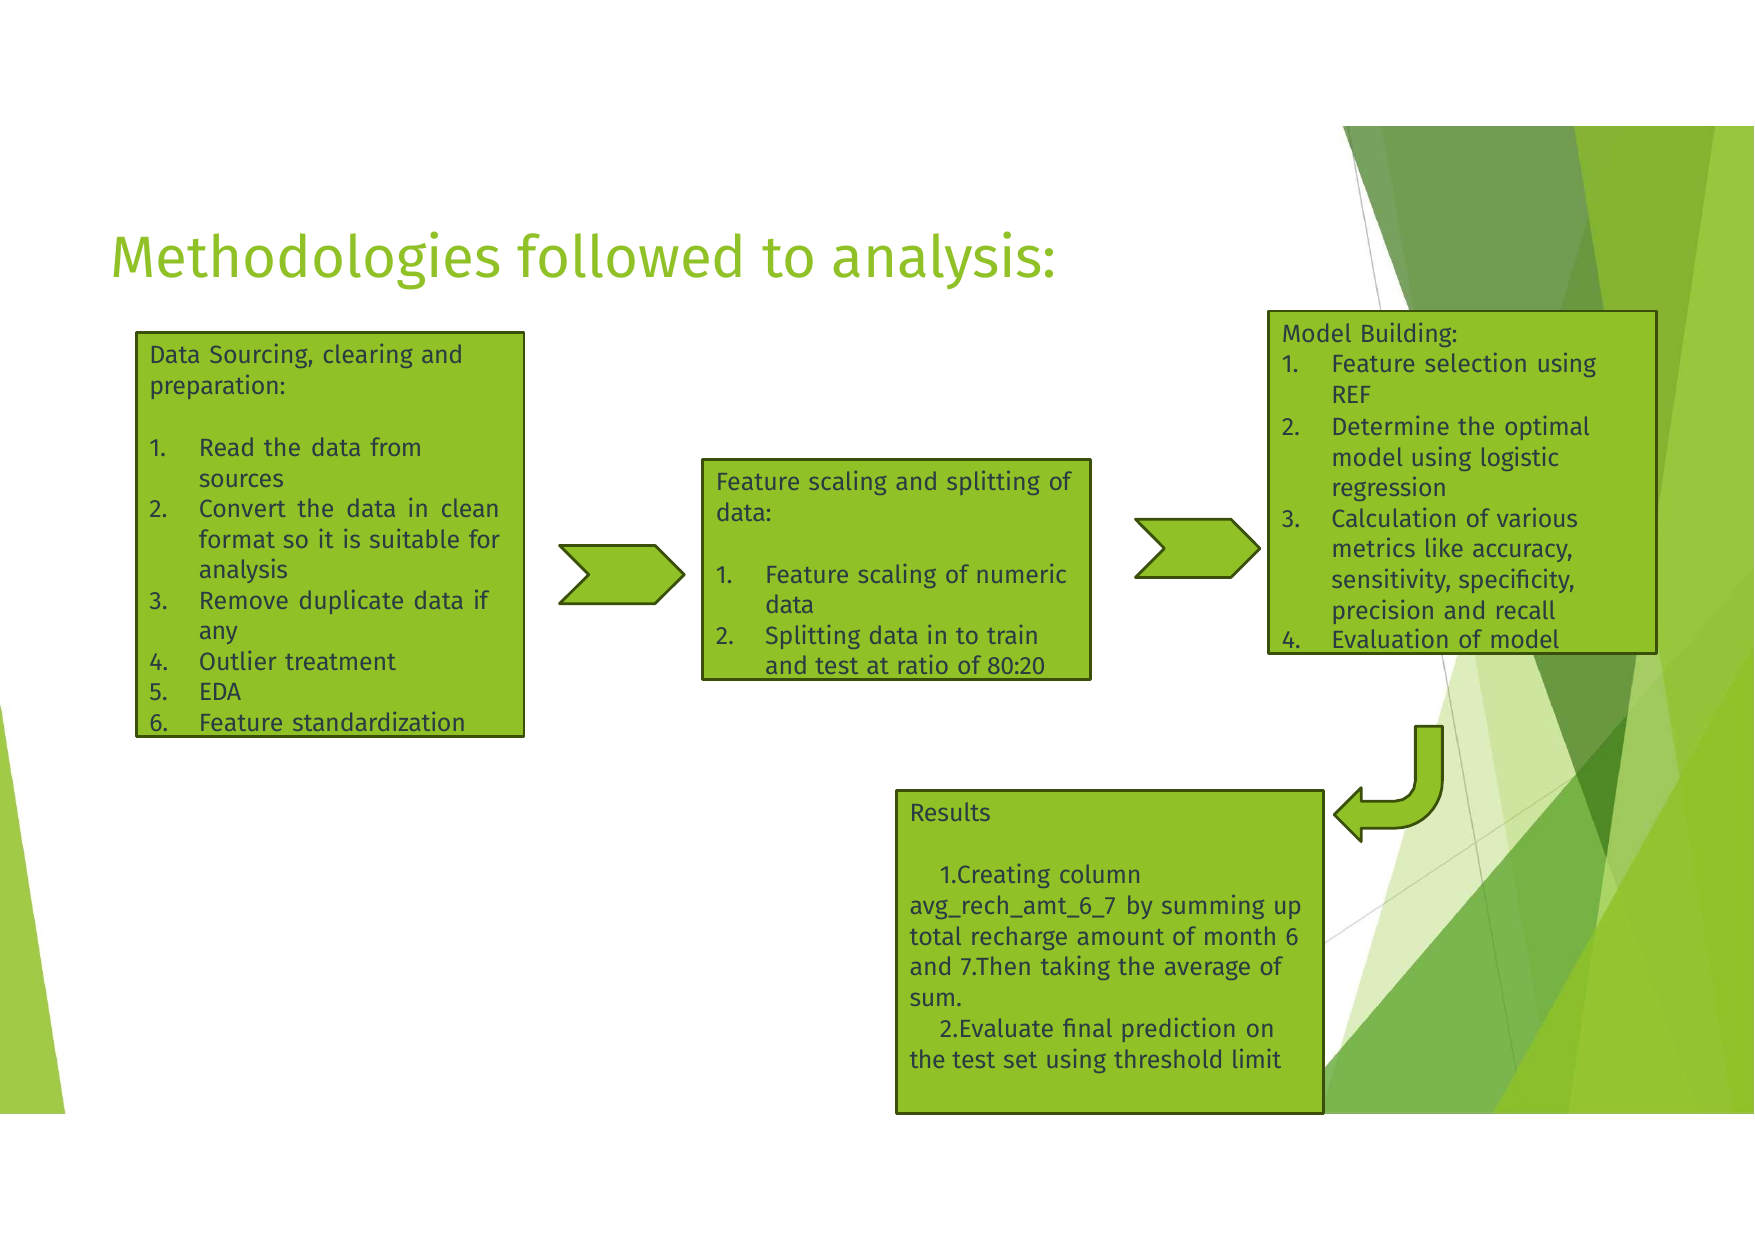

# Methodologies followed to analysis:
Model Building:
Feature selection using REF
Determine the optimal model using logistic regression
Calculation of various metrics like accuracy,
sensitivity, specificity, precision and recall
Evaluation of model
Data Sourcing, clearing and preparation:

Read the data from sources
Convert the data in clean format so it is suitable for analysis
Remove duplicate data if any
Outlier treatment
EDA
Feature standardization
Feature scaling and splitting of data:

Feature scaling of numeric data
Splitting data in to train and test at ratio of 80:20

Results

Creating column avg_rech_amt_6_7 by summing up total recharge amount of month 6 and 7.Then taking the average of sum.
Evaluate final prediction on the test set using threshold limit